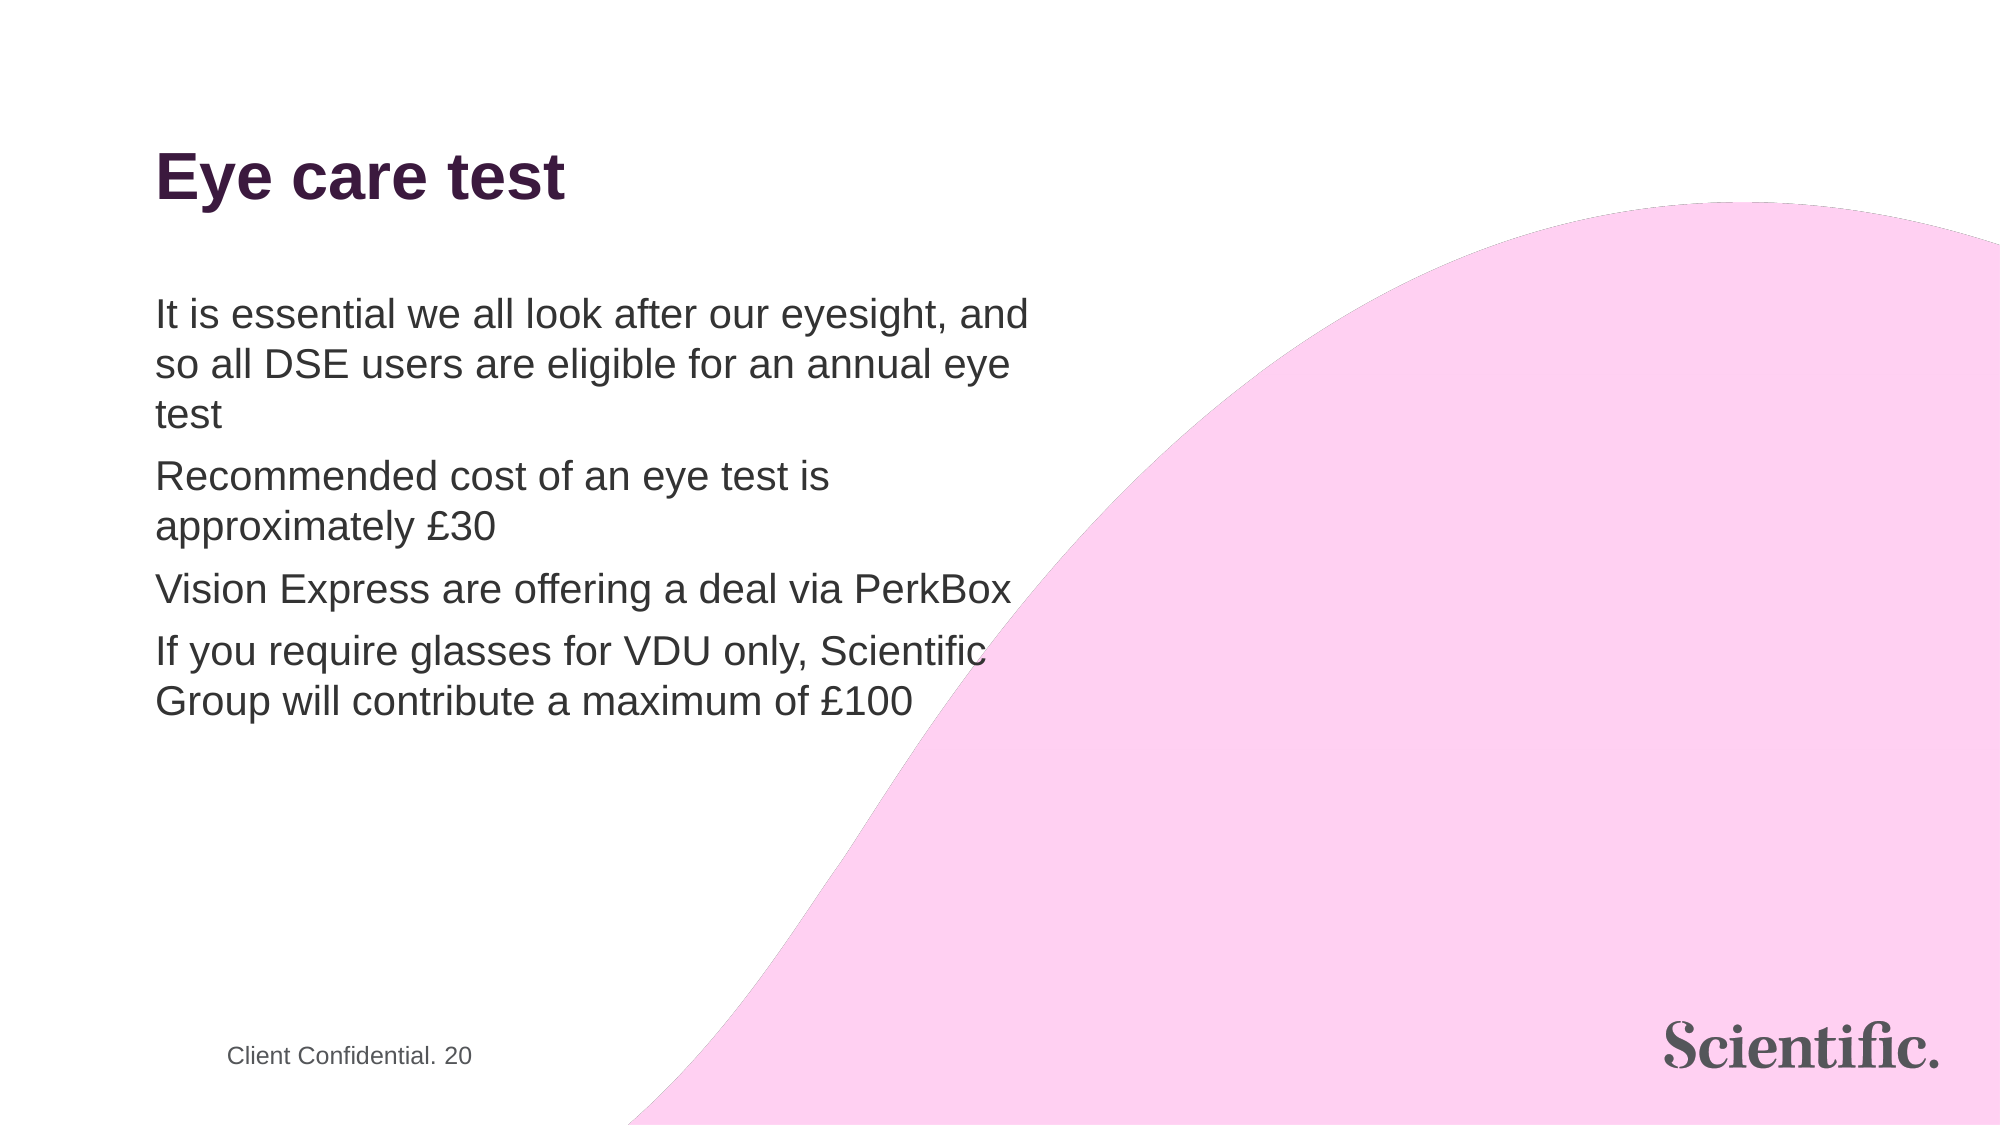

# Eye care test
It is essential we all look after our eyesight, and so all DSE users are eligible for an annual eye test
Recommended cost of an eye test is approximately £30
Vision Express are offering a deal via PerkBox
If you require glasses for VDU only, Scientific Group will contribute a maximum of £100
Client Confidential. 20